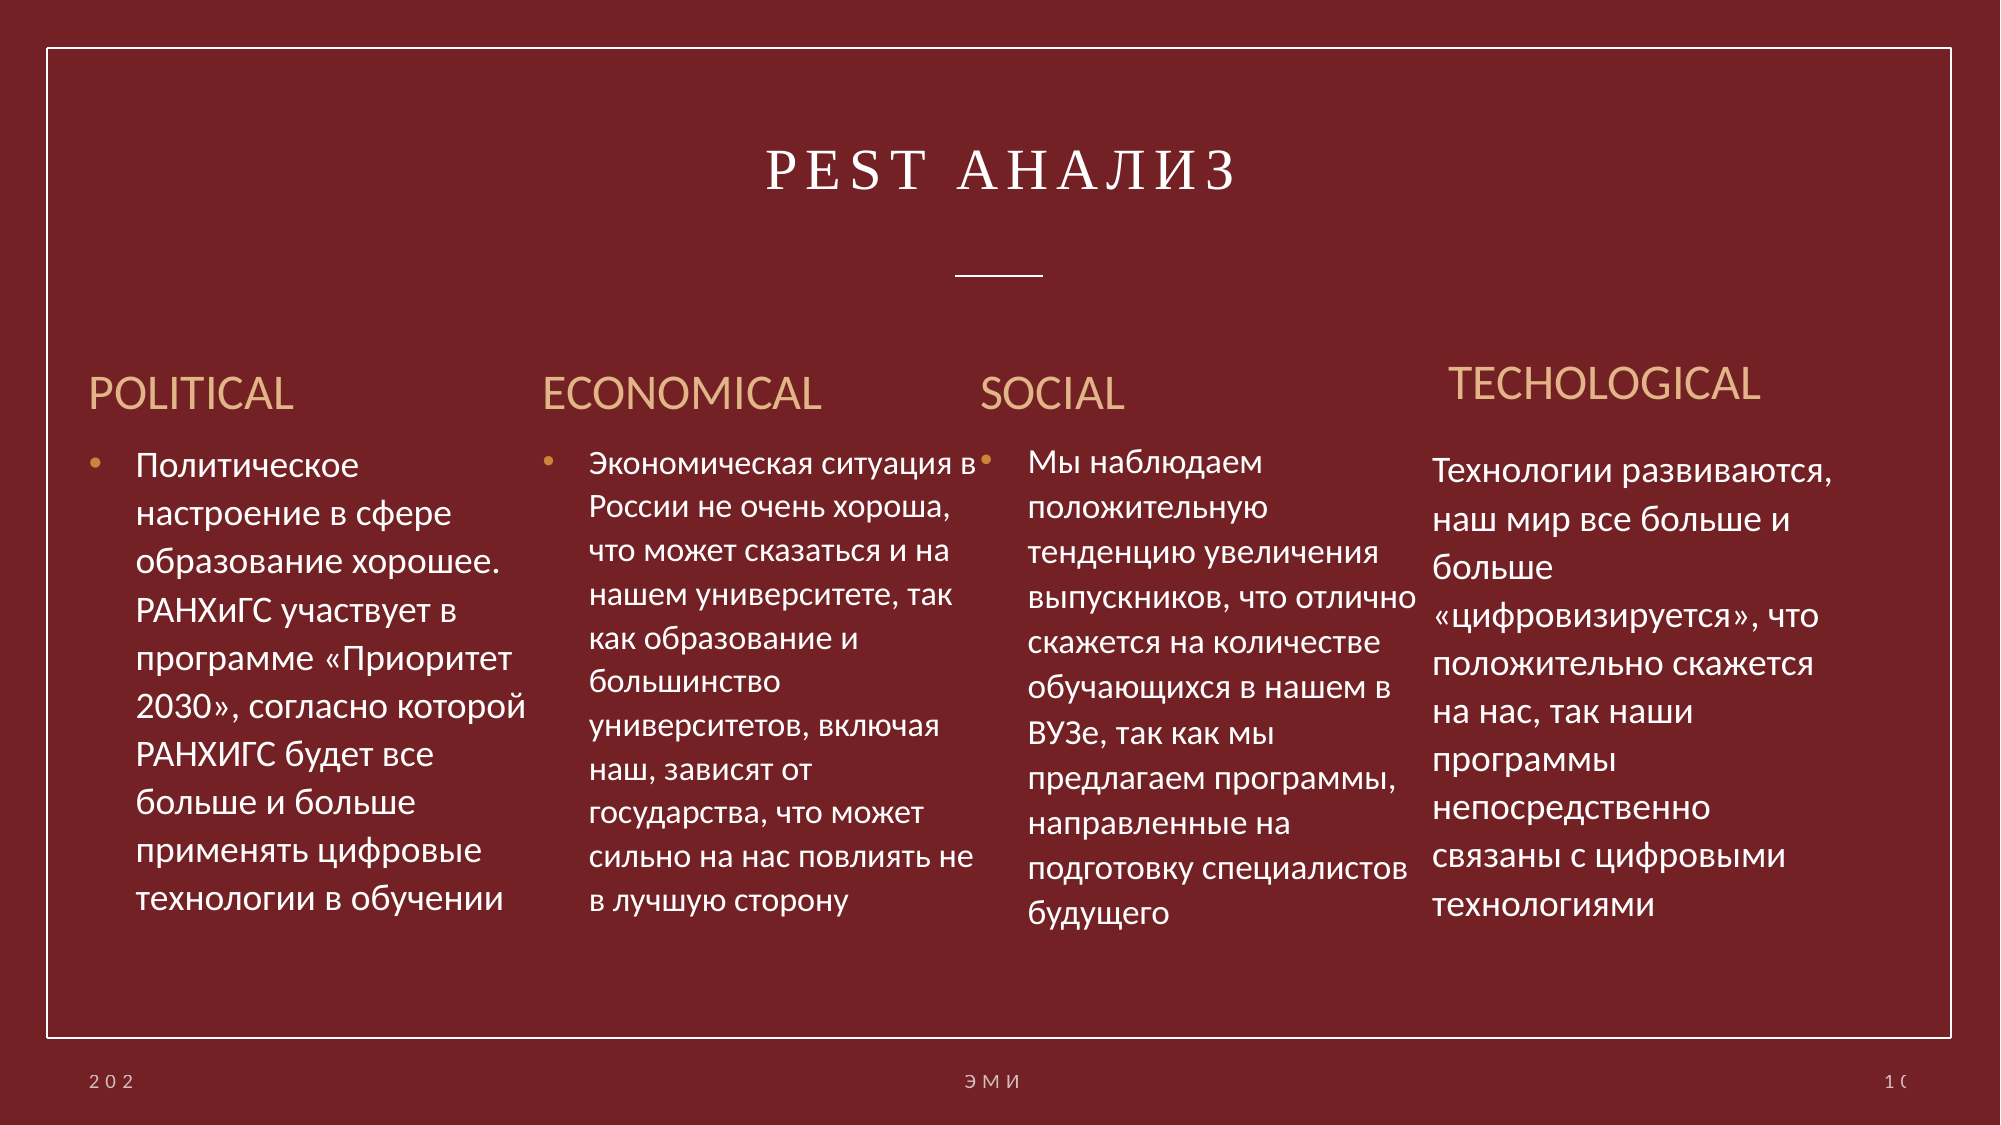

# PEST АНАЛИЗ
TECHOLOGICAL

POLITICAL
ECONOMICAL
SOCIAL
Технологии развиваются, наш мир все больше и больше «цифровизируется», что положительно скажется на нас, так наши программы непосредственно связаны с цифровыми технологиями
Мы наблюдаем положительную тенденцию увеличения выпускников, что отлично скажется на количестве обучающихся в нашем в ВУЗе, так как мы предлагаем программы, направленные на подготовку специалистов будущего
Политическое настроение в сфере образование хорошее. РАНХиГС участвует в программе «Приоритет 2030», согласно которой РАНХИГС будет все больше и больше применять цифровые технологии в обучении
Экономическая ситуация в России не очень хороша, что может сказаться и на нашем университете, так как образование и большинство университетов, включая наш, зависят от государства, что может сильно на нас повлиять не в лучшую сторону

2021
ЭМИТ
10